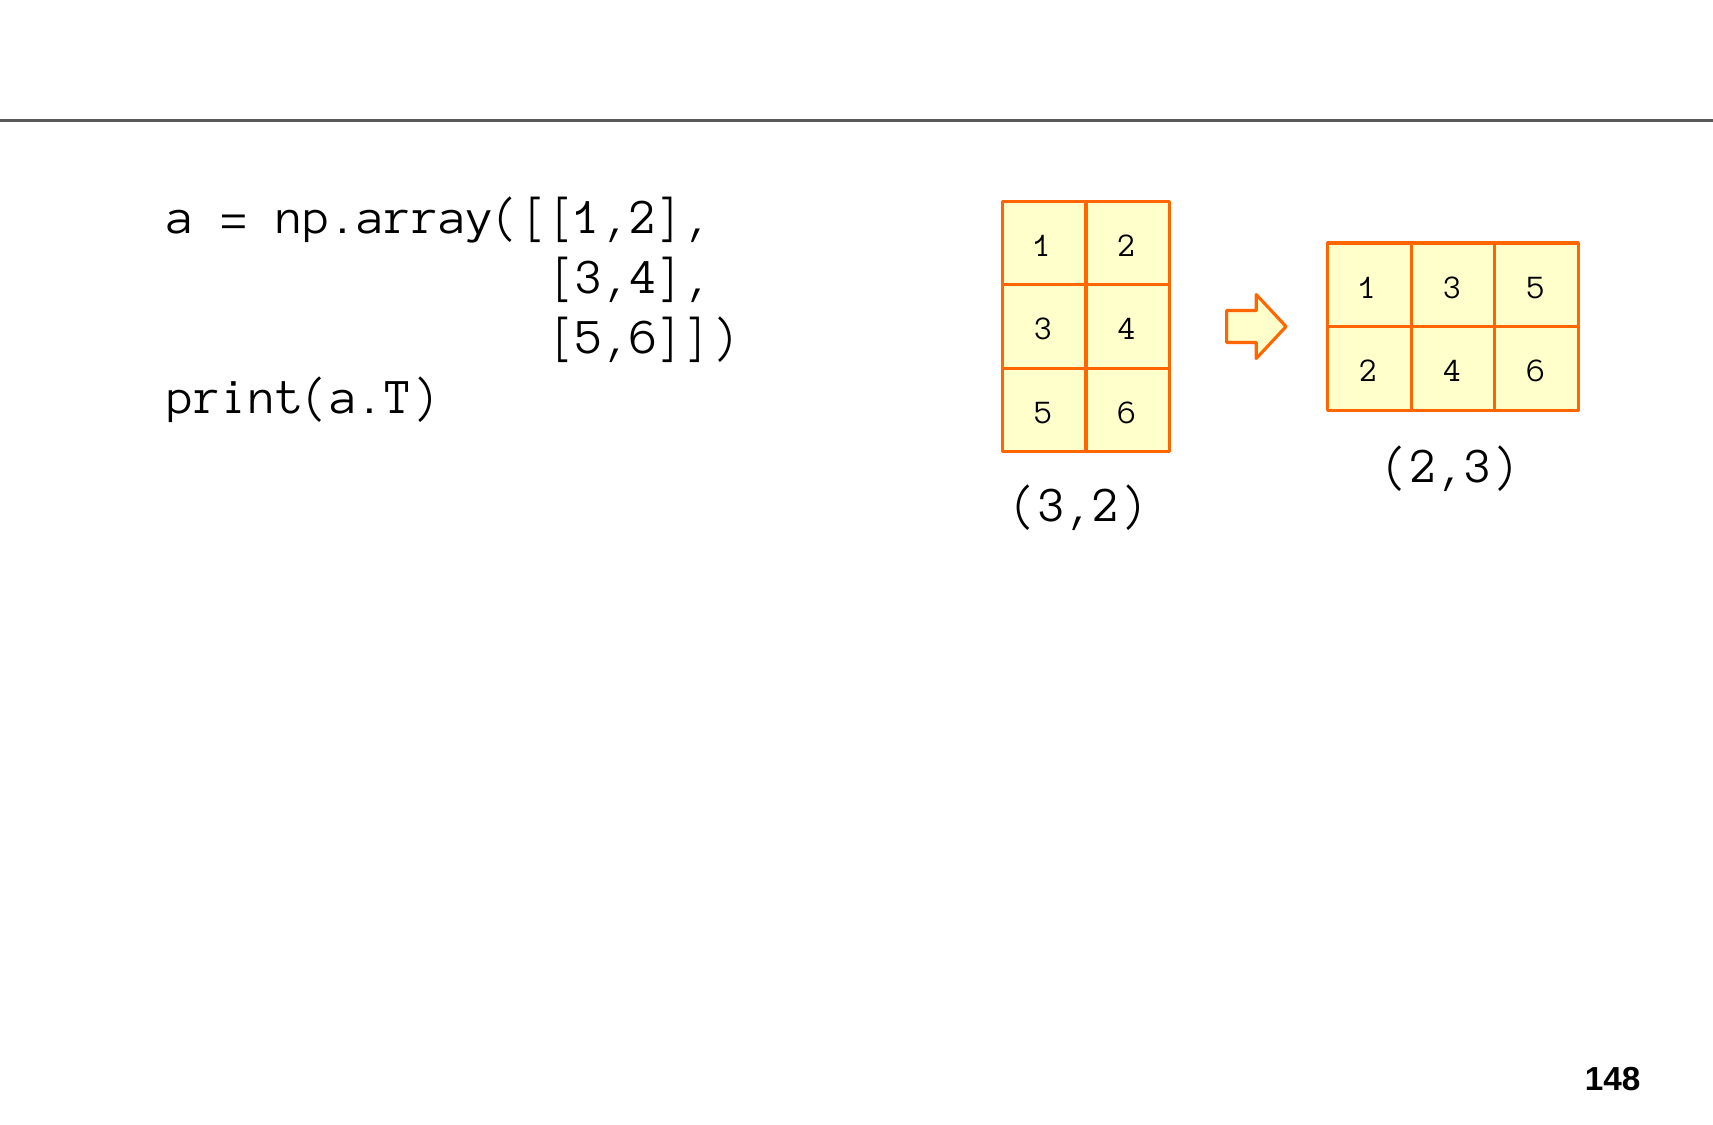

a = np.array([[1,2],
              [3,4],
              [5,6]])
print(a.T)
1
2
1
3
5
3
4

2
4
6
5
6
(2,3)
(3,2)